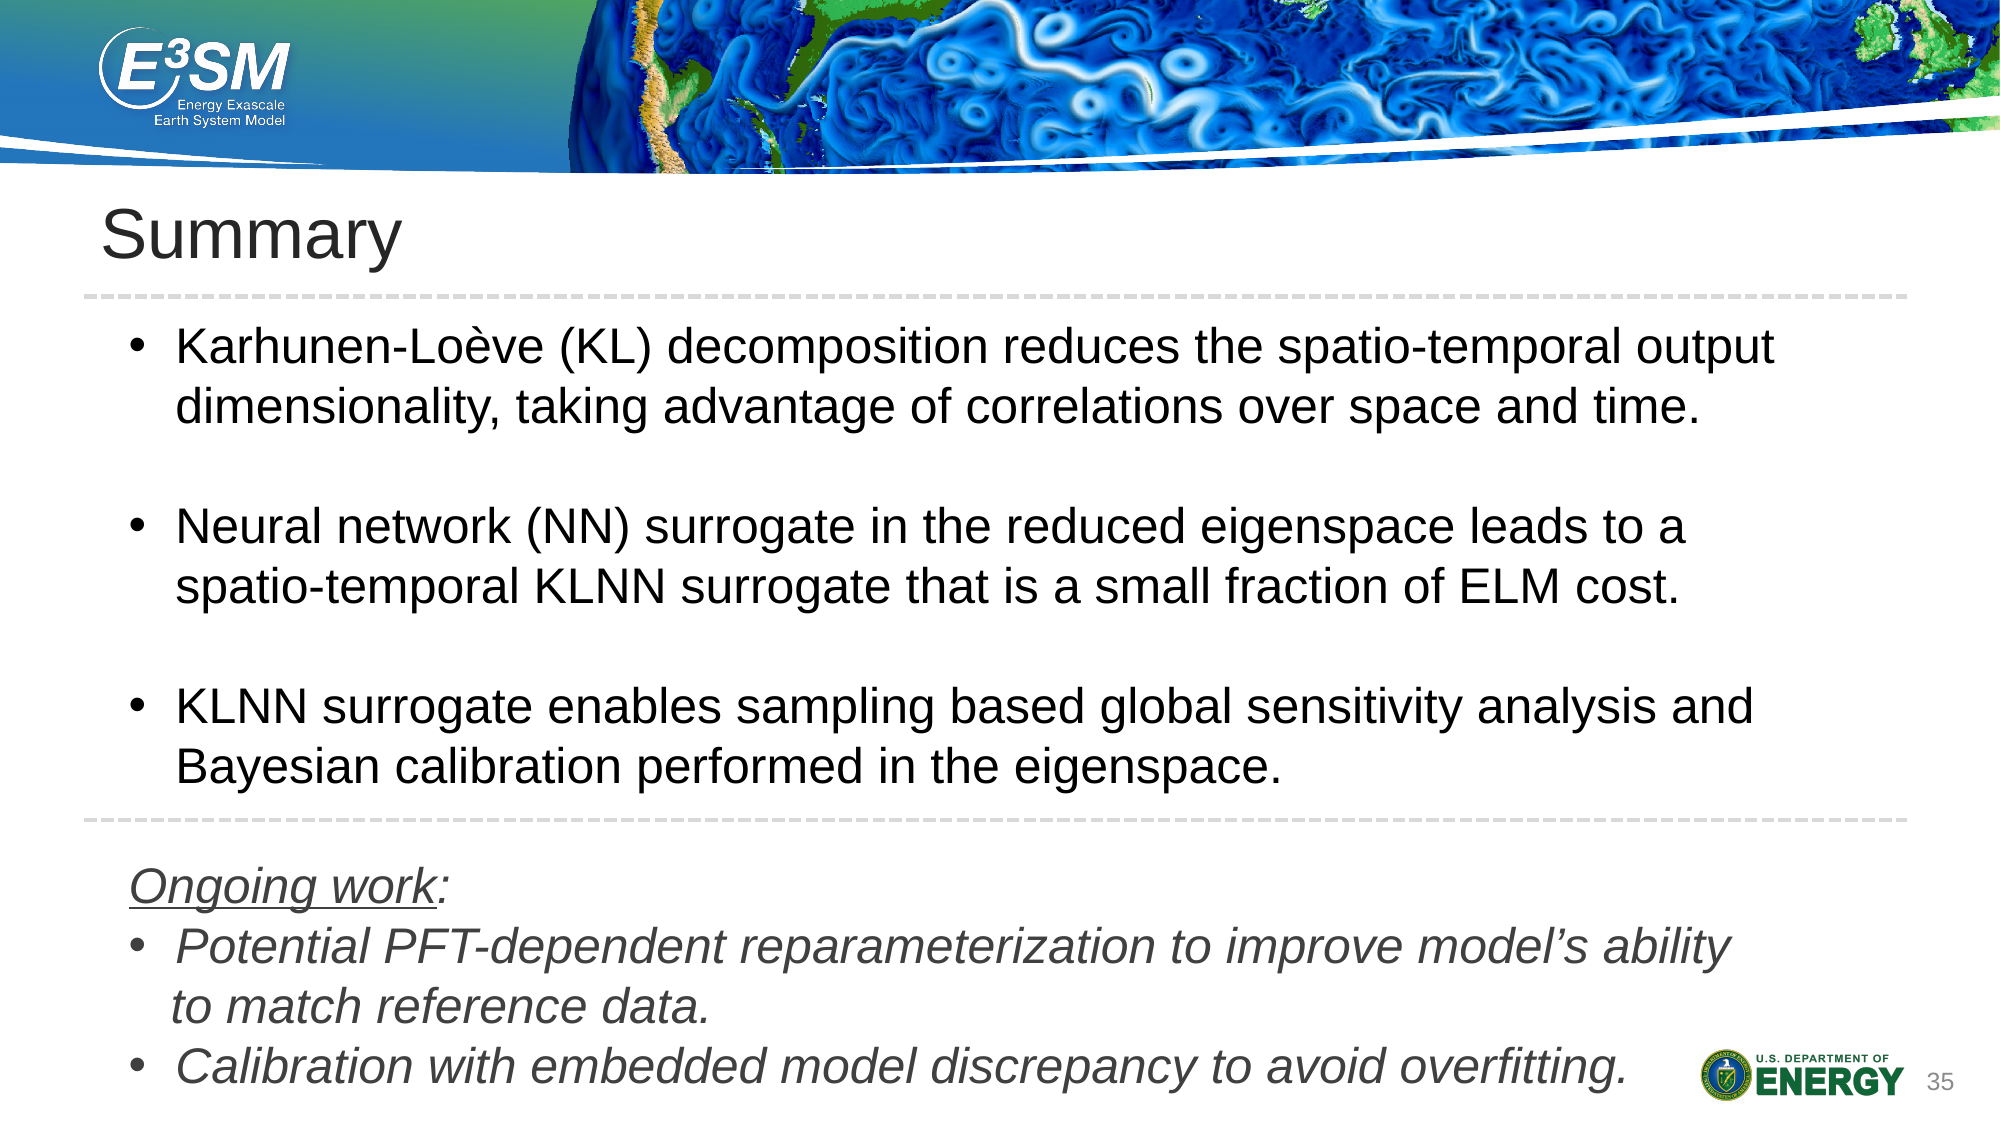

# Summary
Karhunen-Loève (KL) decomposition reduces the spatio-temporal output dimensionality, taking advantage of correlations over space and time.

Neural network (NN) surrogate in the reduced eigenspace leads to a spatio-temporal KLNN surrogate that is a small fraction of ELM cost.

KLNN surrogate enables sampling based global sensitivity analysis and Bayesian calibration performed in the eigenspace.

Ongoing work:
Potential PFT-dependent reparameterization to improve model’s ability
   to match reference data.
Calibration with embedded model discrepancy to avoid overfitting.

35